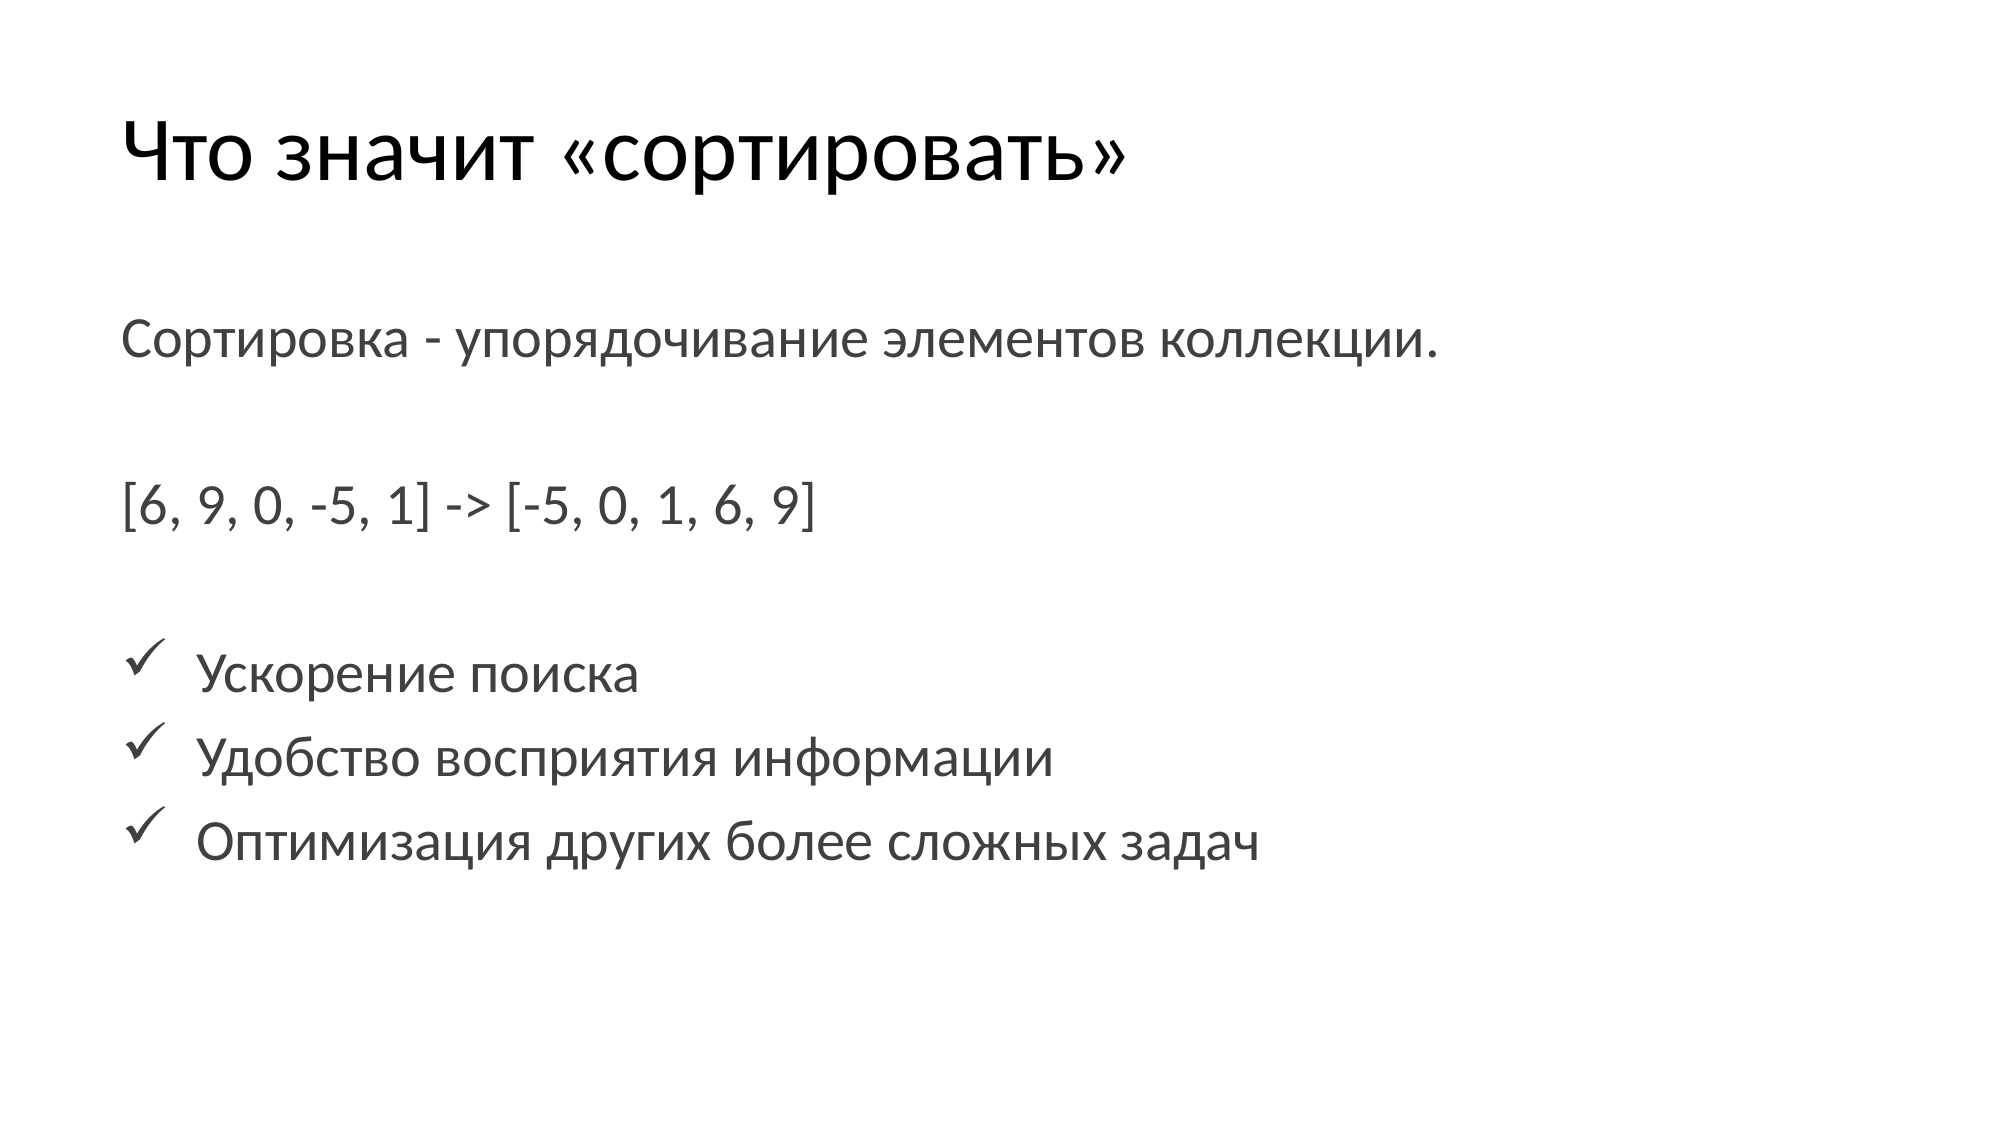

# Что значит «сортировать»
Сортировка - упорядочивание элементов коллекции.

[6, 9, 0, -5, 1] -> [-5, 0, 1, 6, 9]

Ускорение поиска
Удобство восприятия информации
Оптимизация других более сложных задач